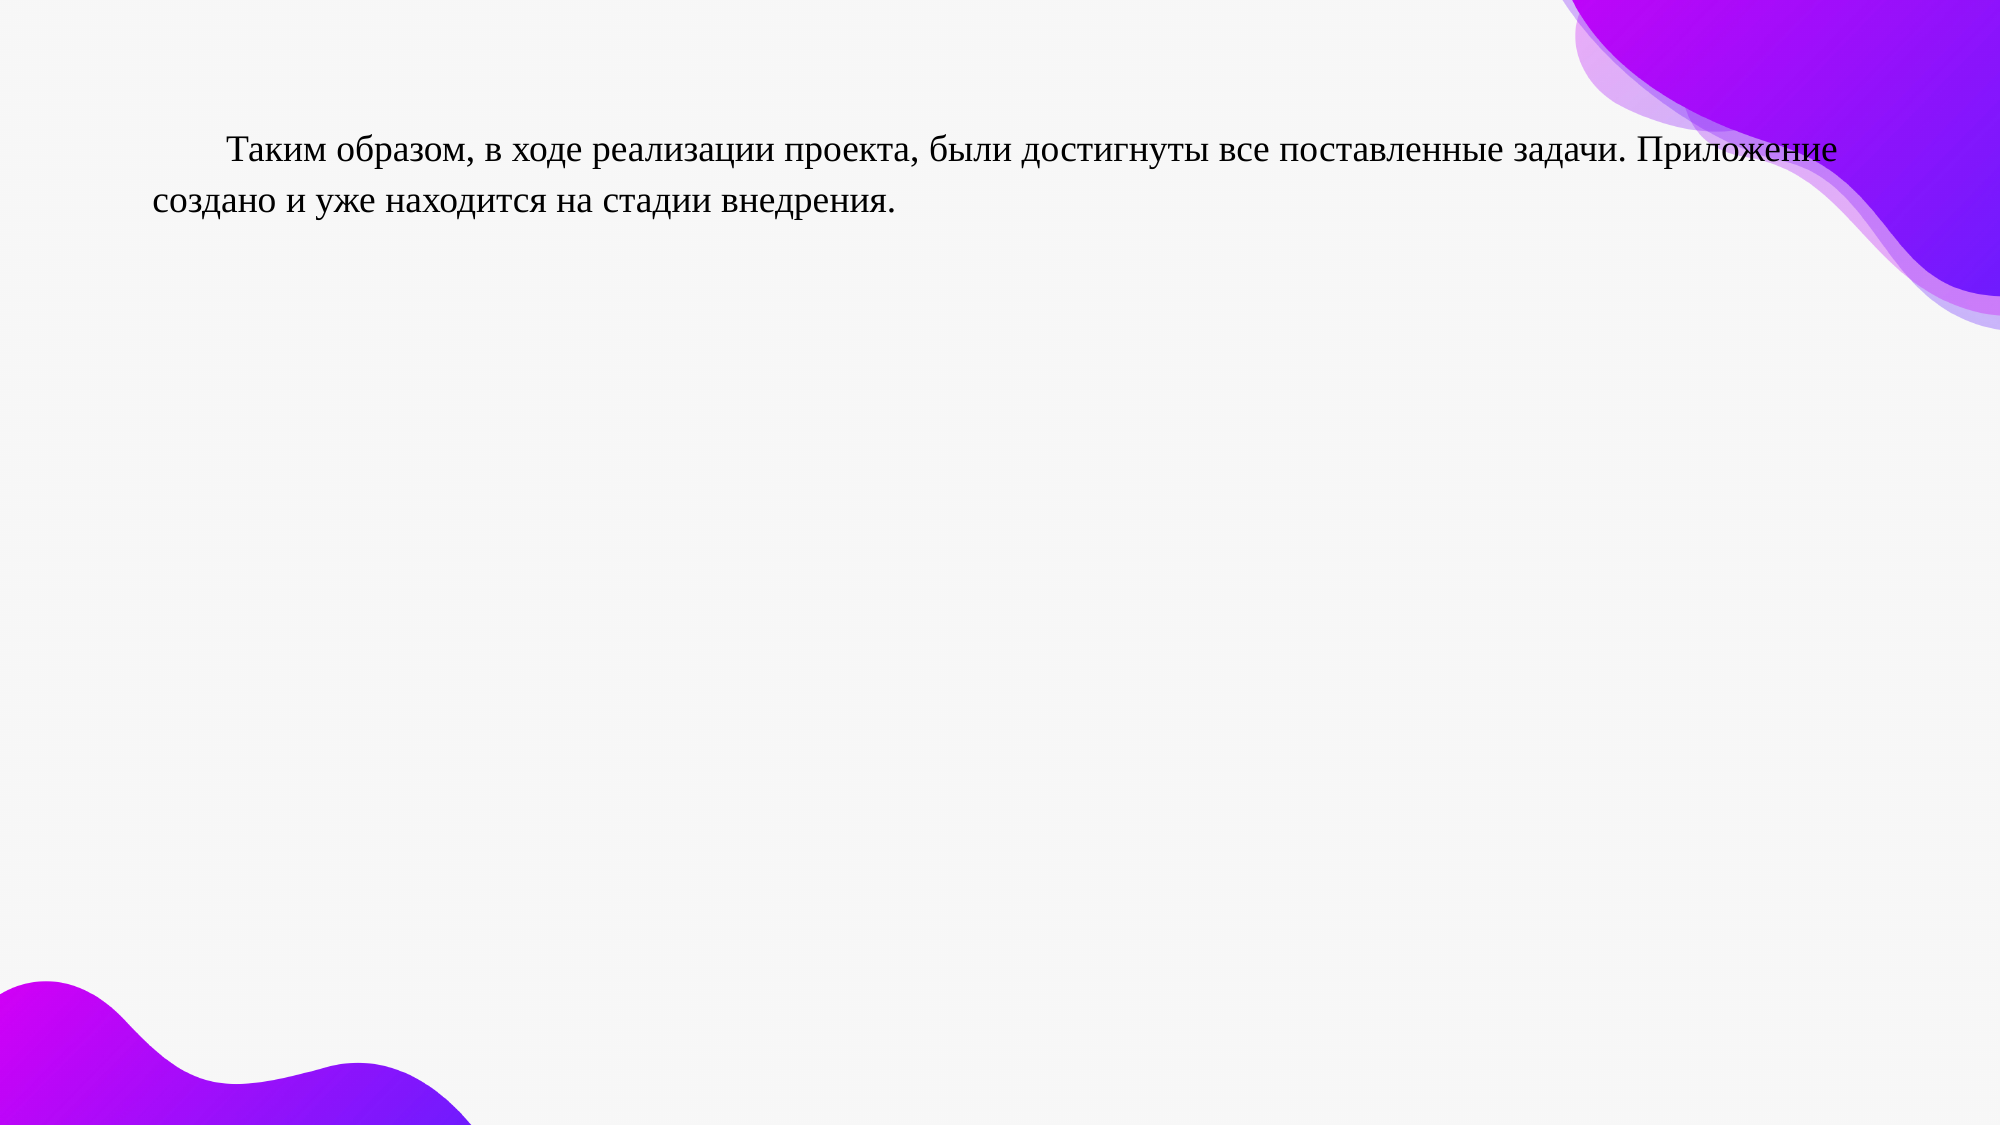

# Таким образом, в ходе реализации проекта, были достигнуты все поставленные задачи. Приложение создано и уже находится на стадии внедрения.